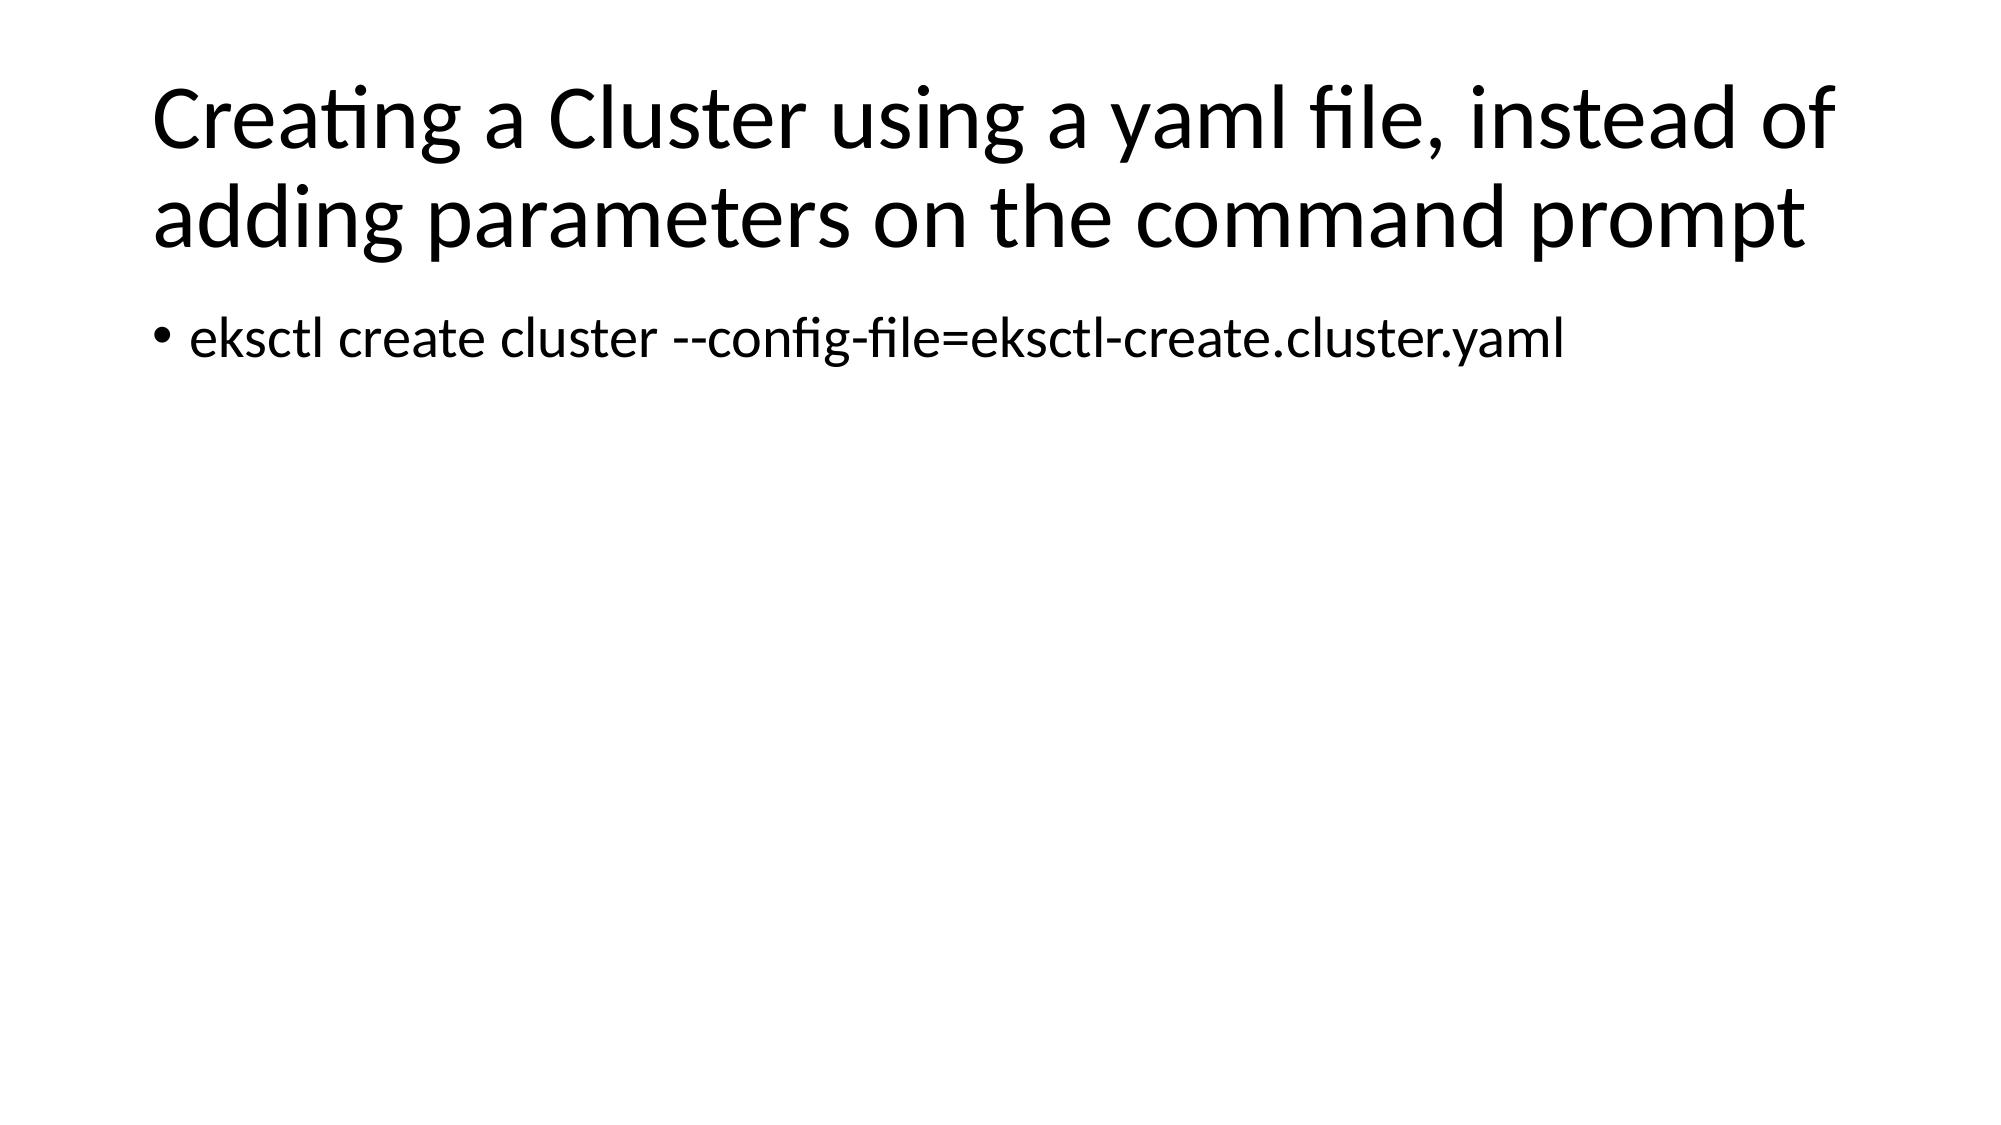

# Creating a Cluster using a yaml file, instead of adding parameters on the command prompt
eksctl create cluster --config-file=eksctl-create.cluster.yaml